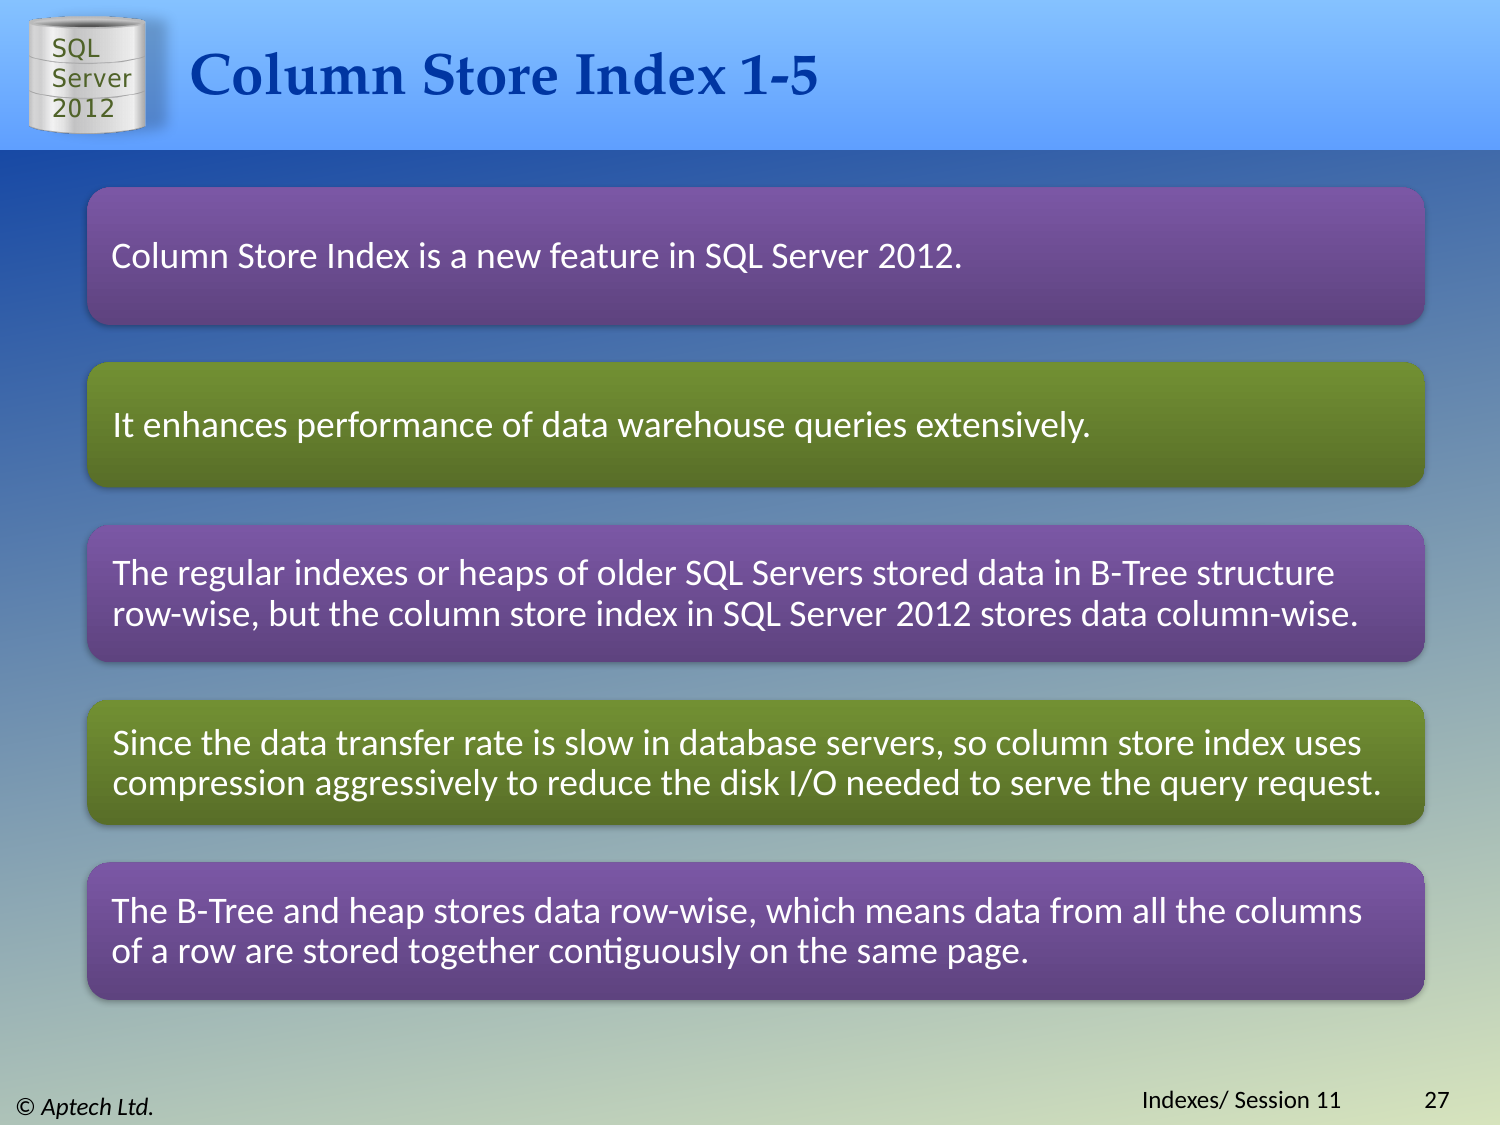

# Column Store Index 1-5

Column Store Index is a new feature in SQL Server 2012.

It enhances performance of data warehouse queries extensively.

The regular indexes or heaps of older SQL Servers stored data in B-Tree structure row-wise, but the column store index in SQL Server 2012 stores data column-wise.

Since the data transfer rate is slow in database servers, so column store index uses compression aggressively to reduce the disk I/O needed to serve the query request.

The B-Tree and heap stores data row-wise, which means data from all the columns of a row are stored together contiguously on the same page.
Indexes/ Session 11
27